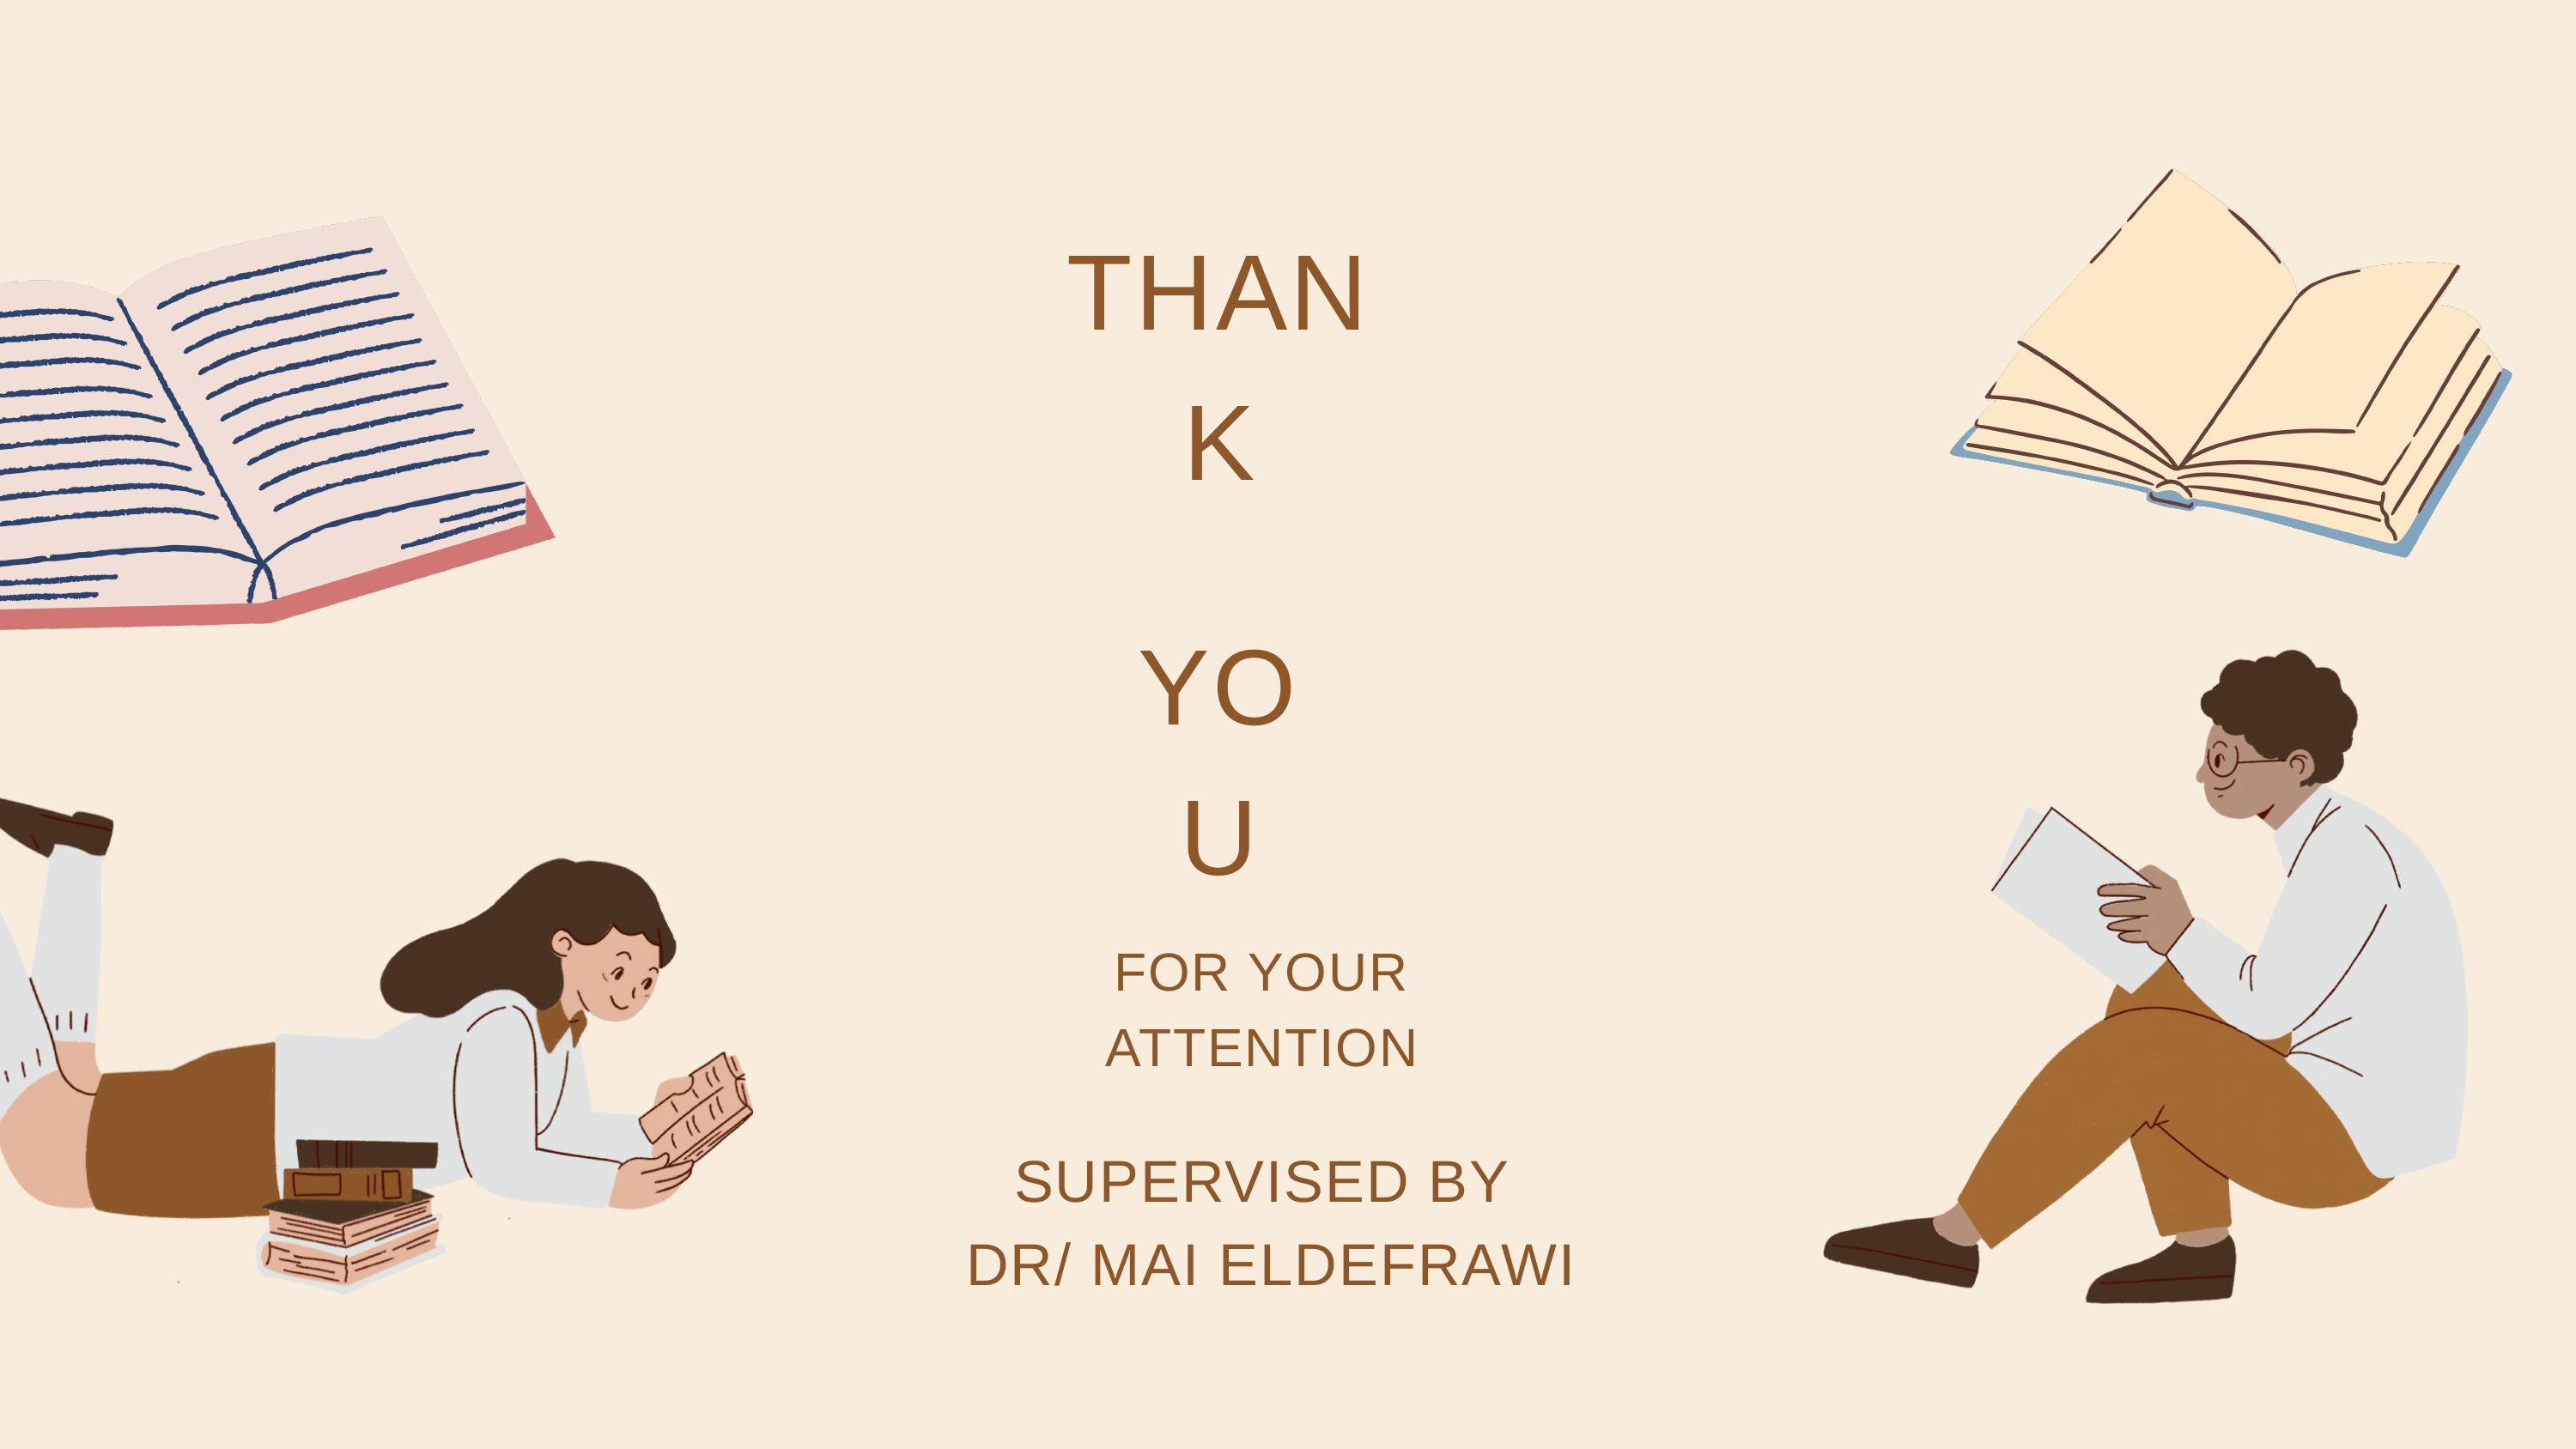

THANK

YOU

FOR YOUR ATTENTION

SUPERVISED BY
 DR/ MAI ELDEFRAWI